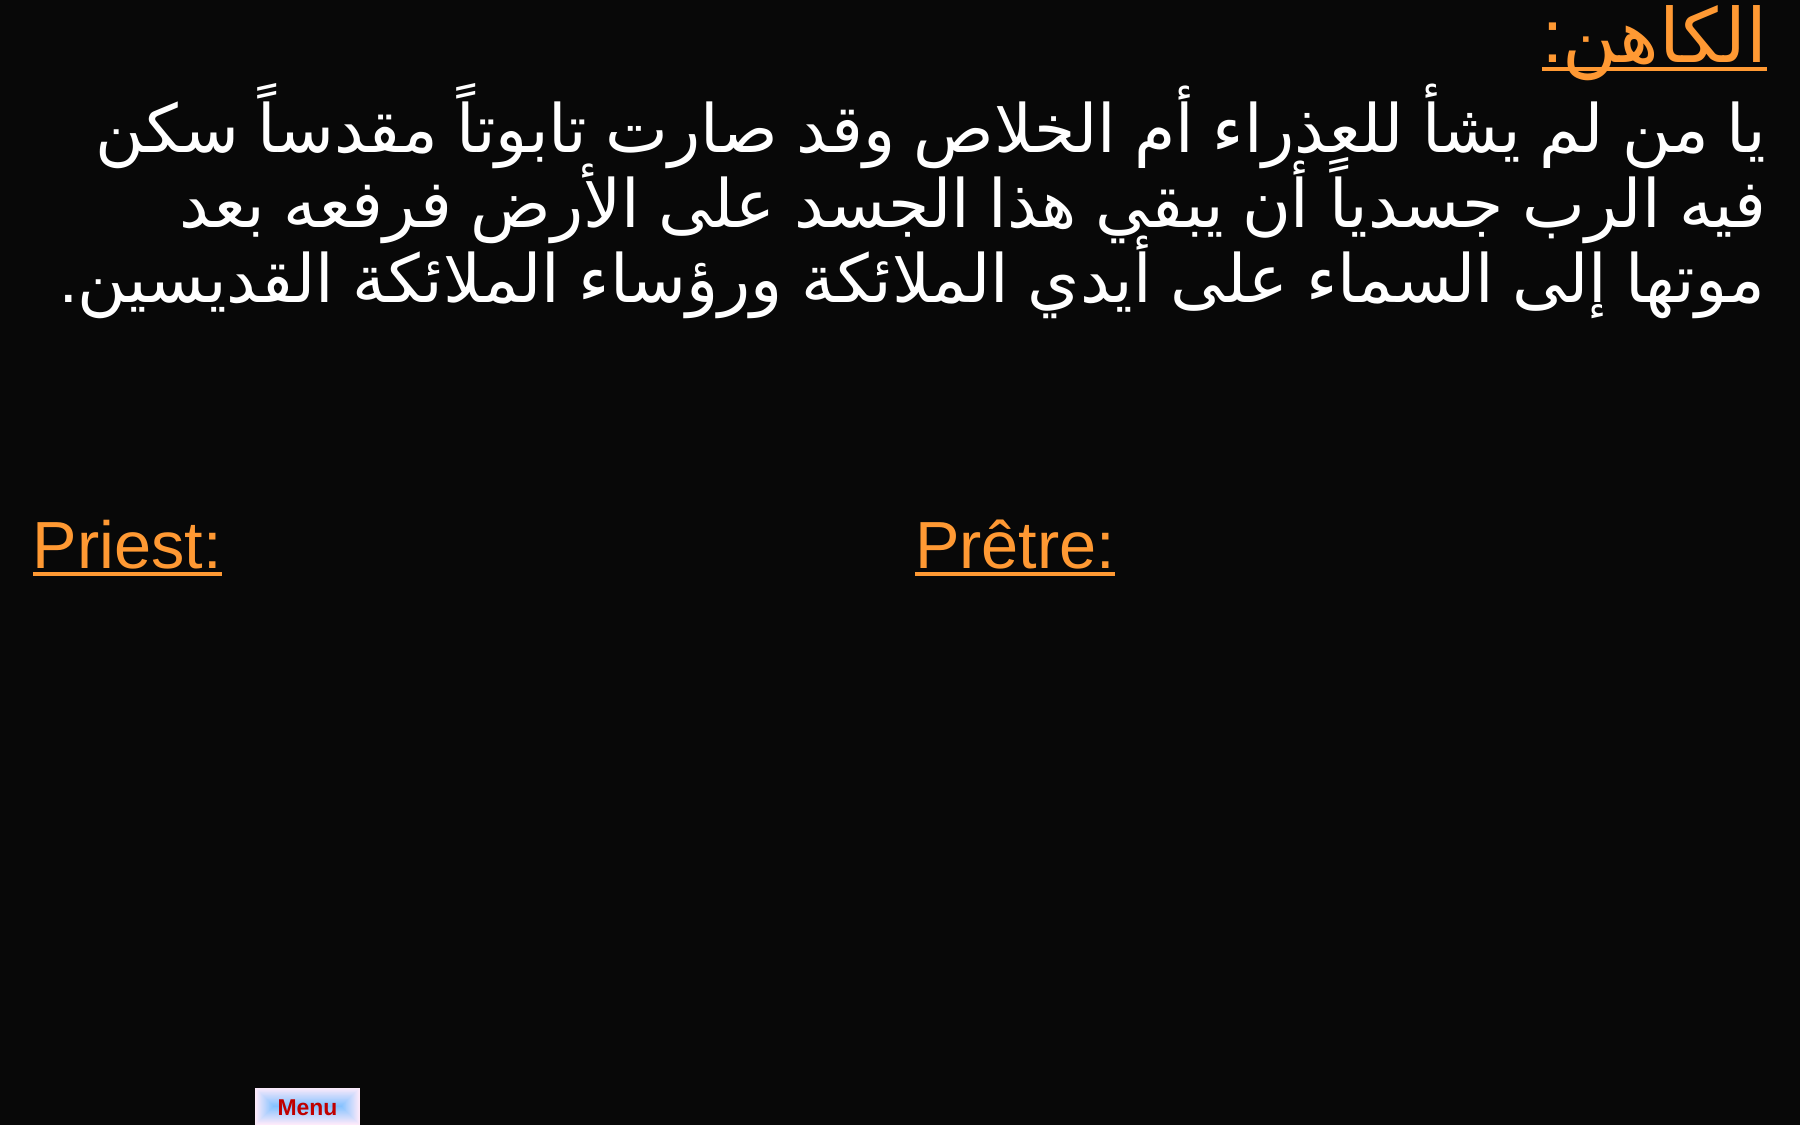

| الكاهن: يا من لم يشأ للعذراء أم الخلاص وقد صارت تابوتاً مقدساً سكن فيه الرب جسدياً أن يبقي هذا الجسد على الأرض فرفعه بعد موتها إلى السماء على أيدي الملائكة ورؤساء الملائكة القديسين. |  |
| --- | --- |
| Priest: | Prêtre: |

Menu